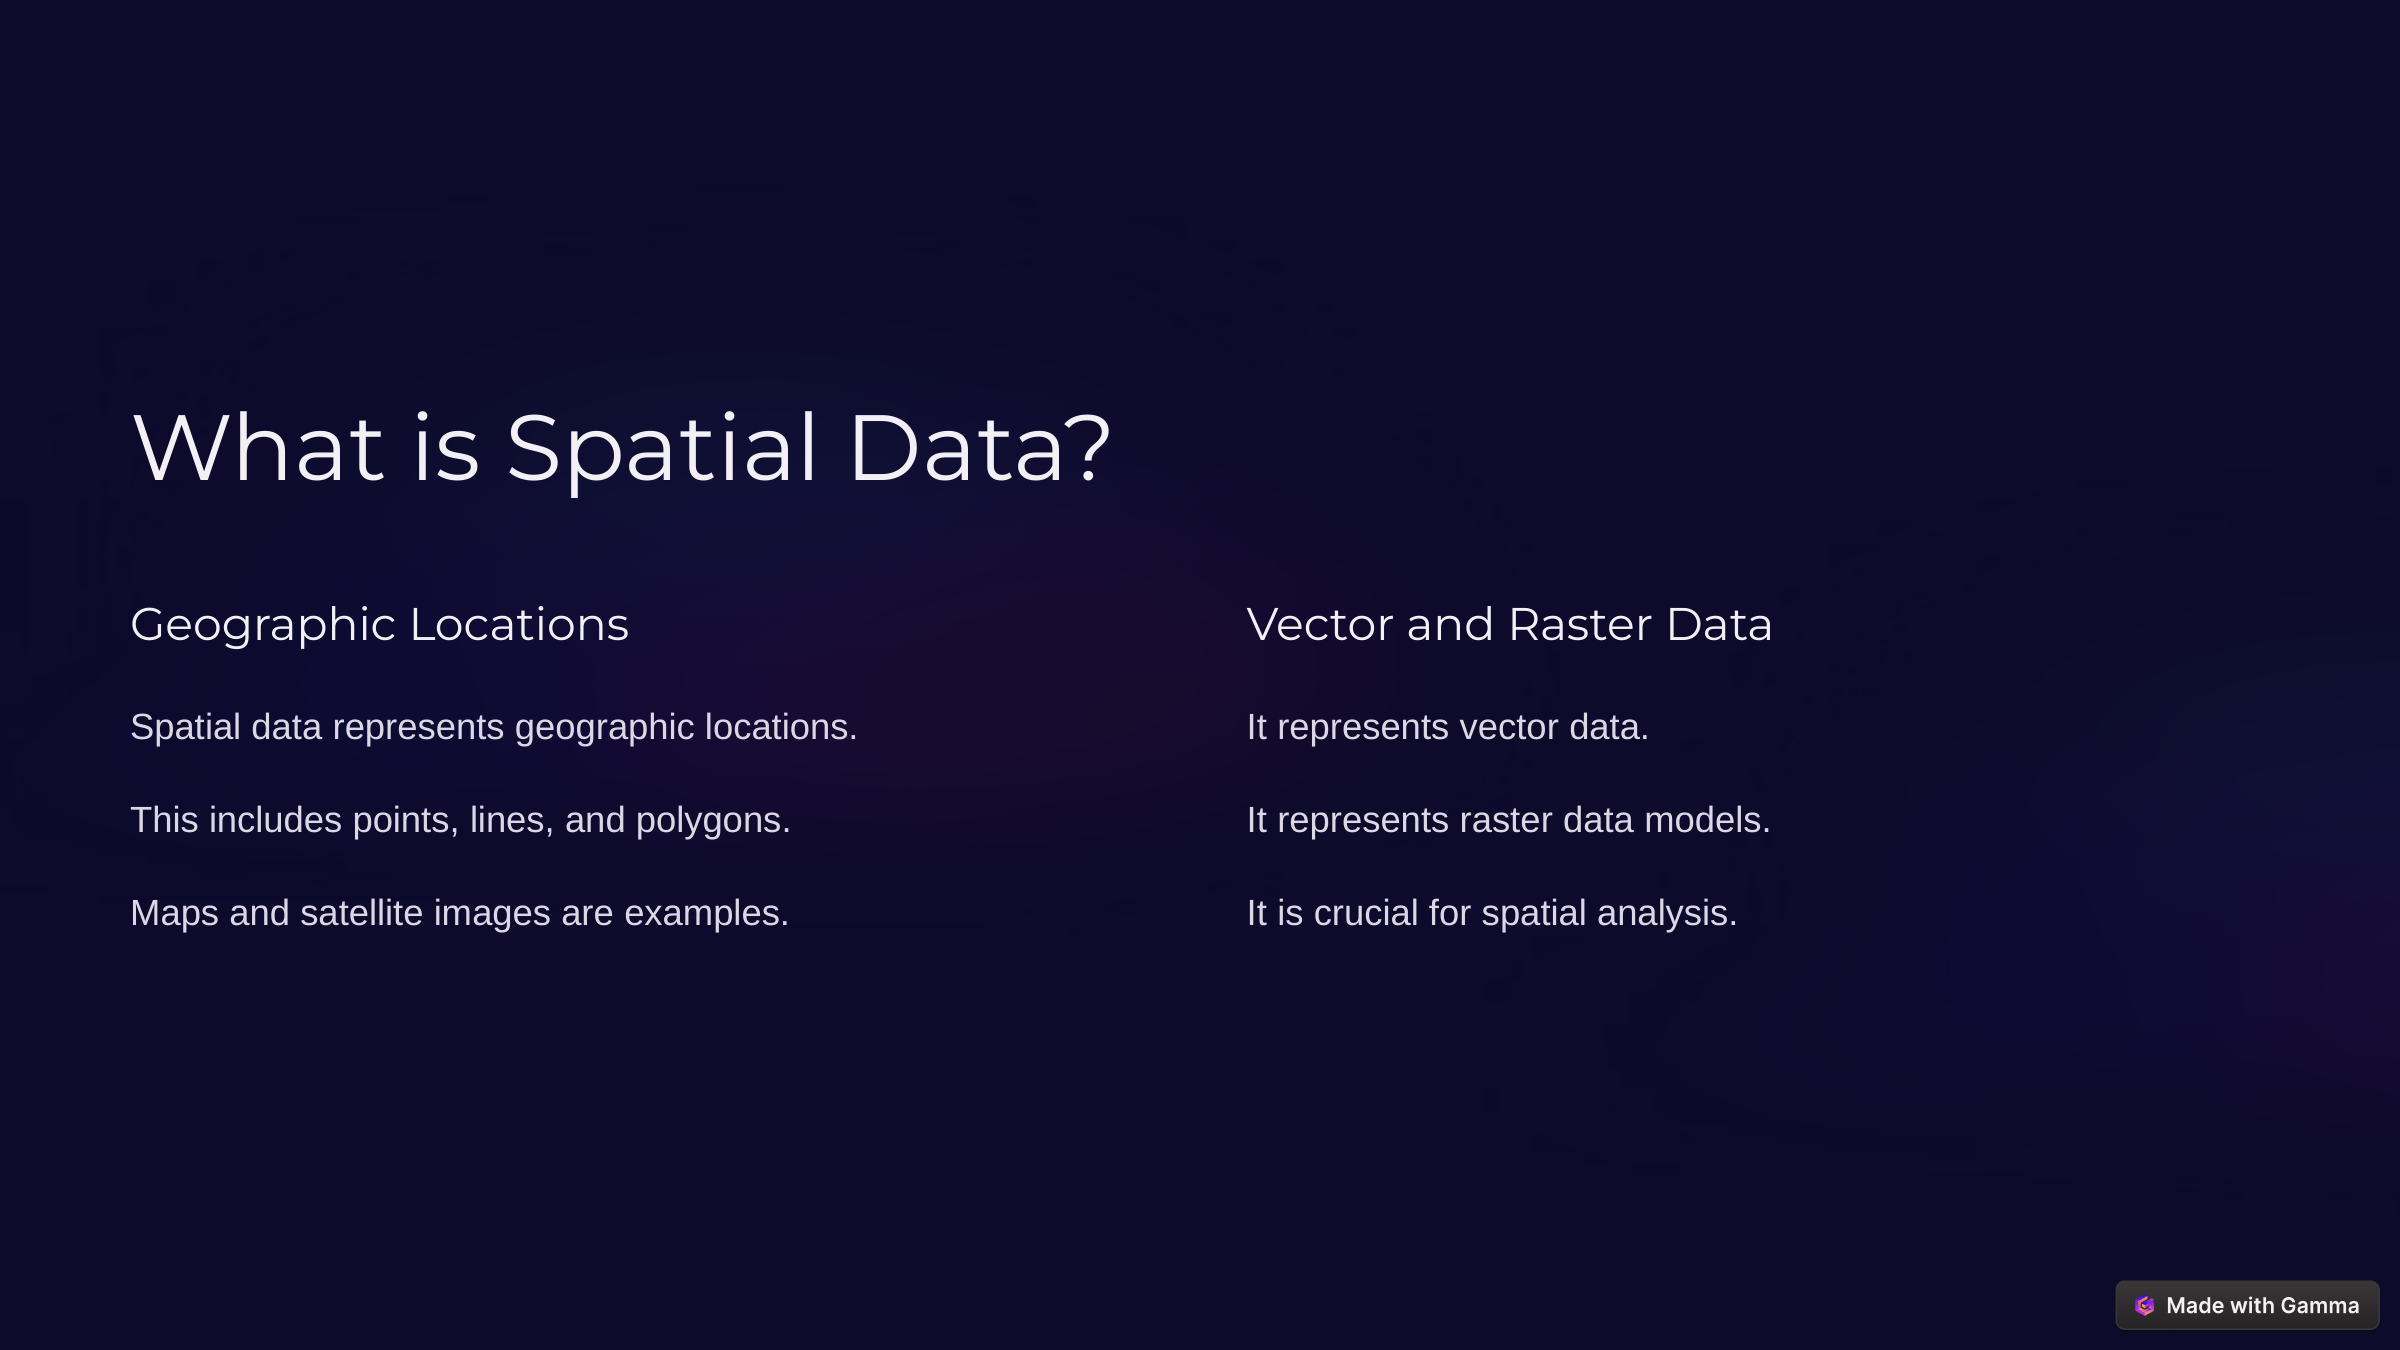

What is Spatial Data?
Geographic Locations
Vector and Raster Data
Spatial data represents geographic locations.
It represents vector data.
This includes points, lines, and polygons.
It represents raster data models.
Maps and satellite images are examples.
It is crucial for spatial analysis.